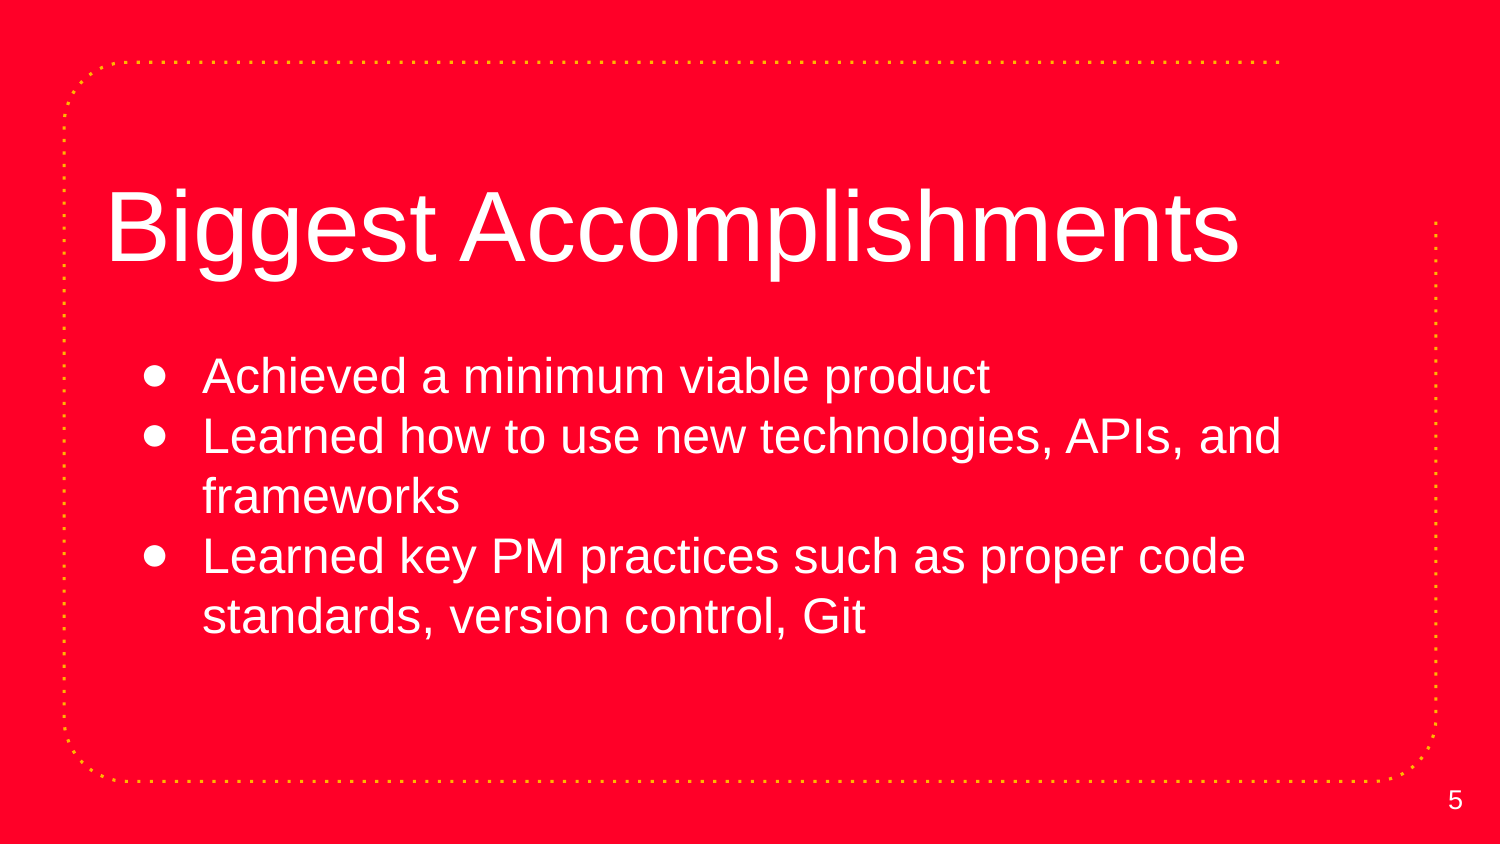

# Biggest Accomplishments
Achieved a minimum viable product
Learned how to use new technologies, APIs, and frameworks
Learned key PM practices such as proper code standards, version control, Git
5